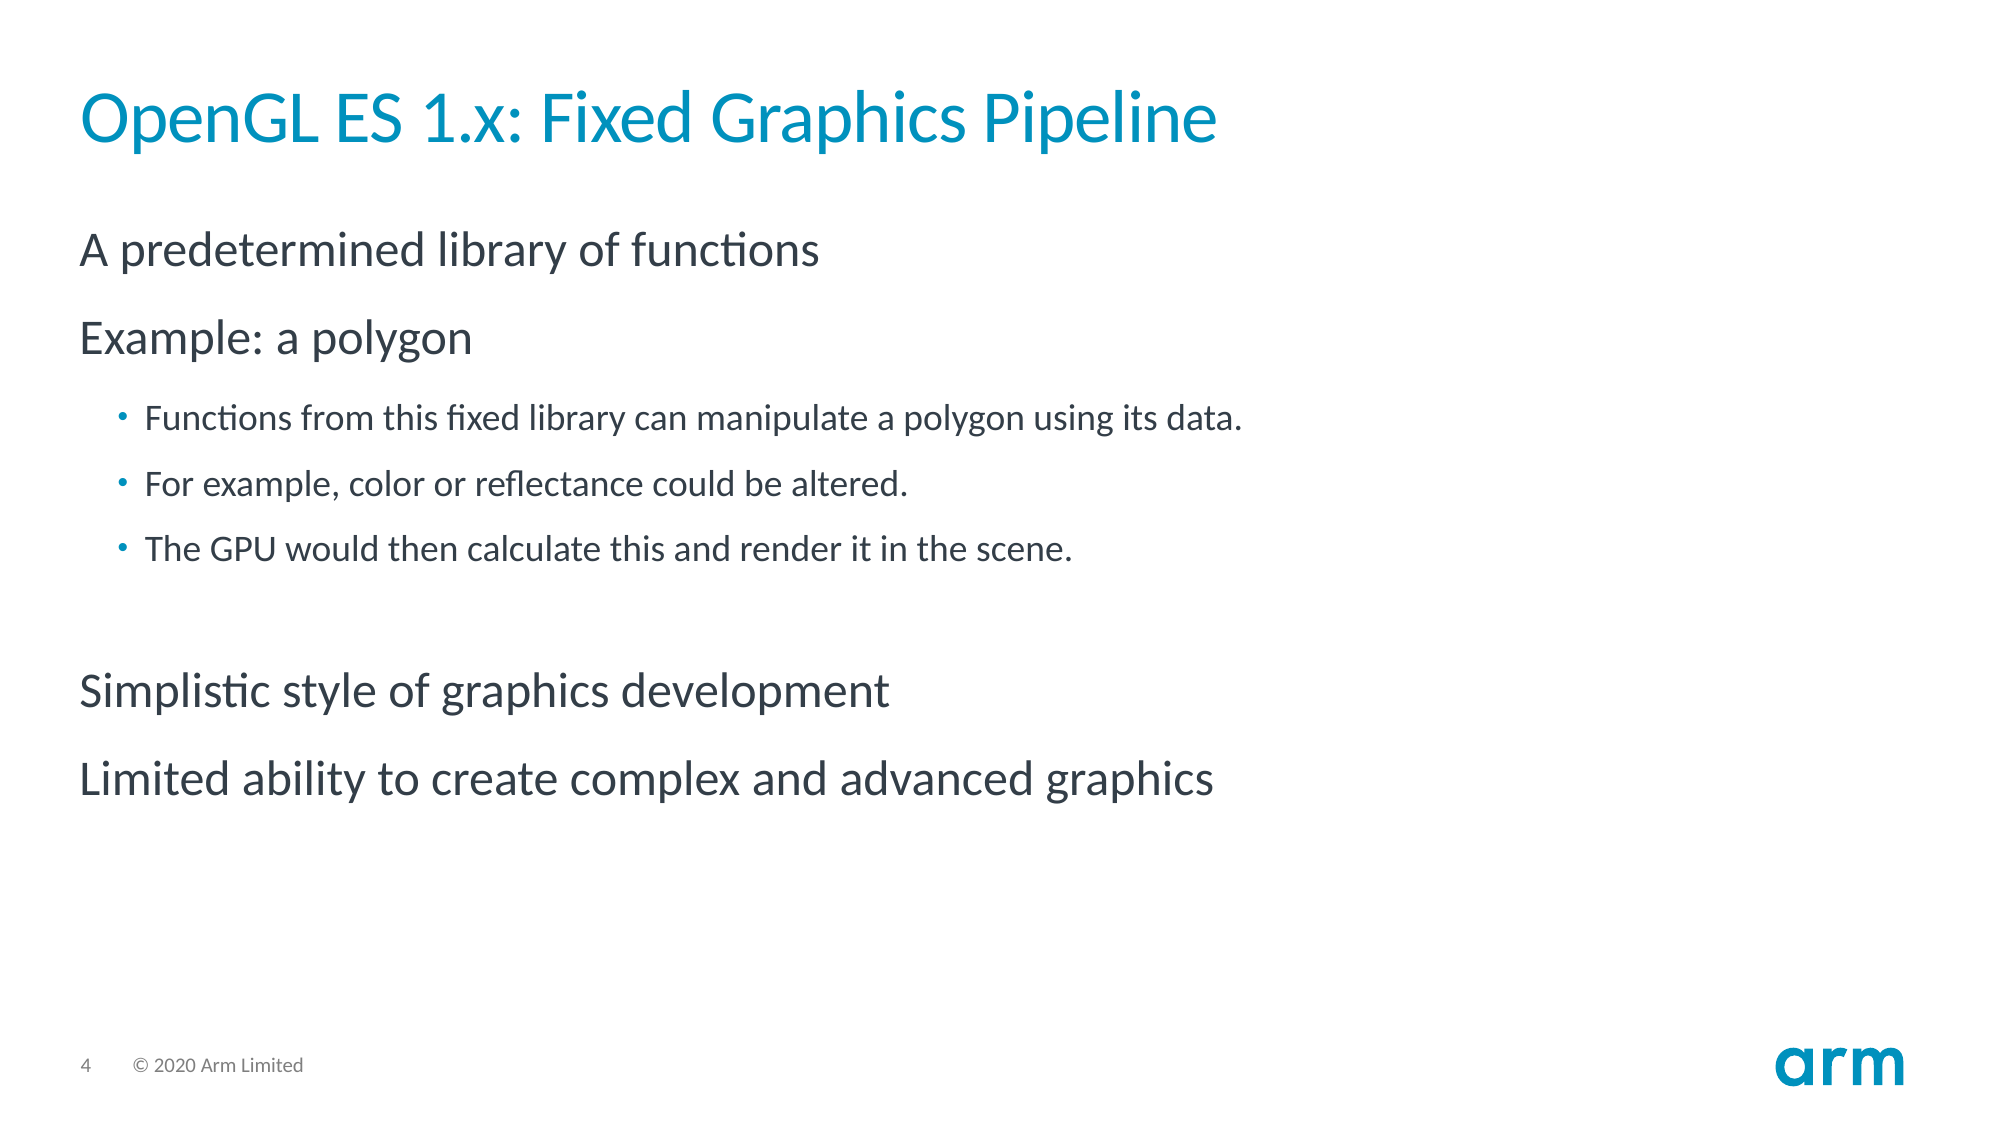

# OpenGL ES 1.x: Fixed Graphics Pipeline
A predetermined library of functions
Example: a polygon
Functions from this fixed library can manipulate a polygon using its data.
For example, color or reflectance could be altered.
The GPU would then calculate this and render it in the scene.

Simplistic style of graphics development
Limited ability to create complex and advanced graphics